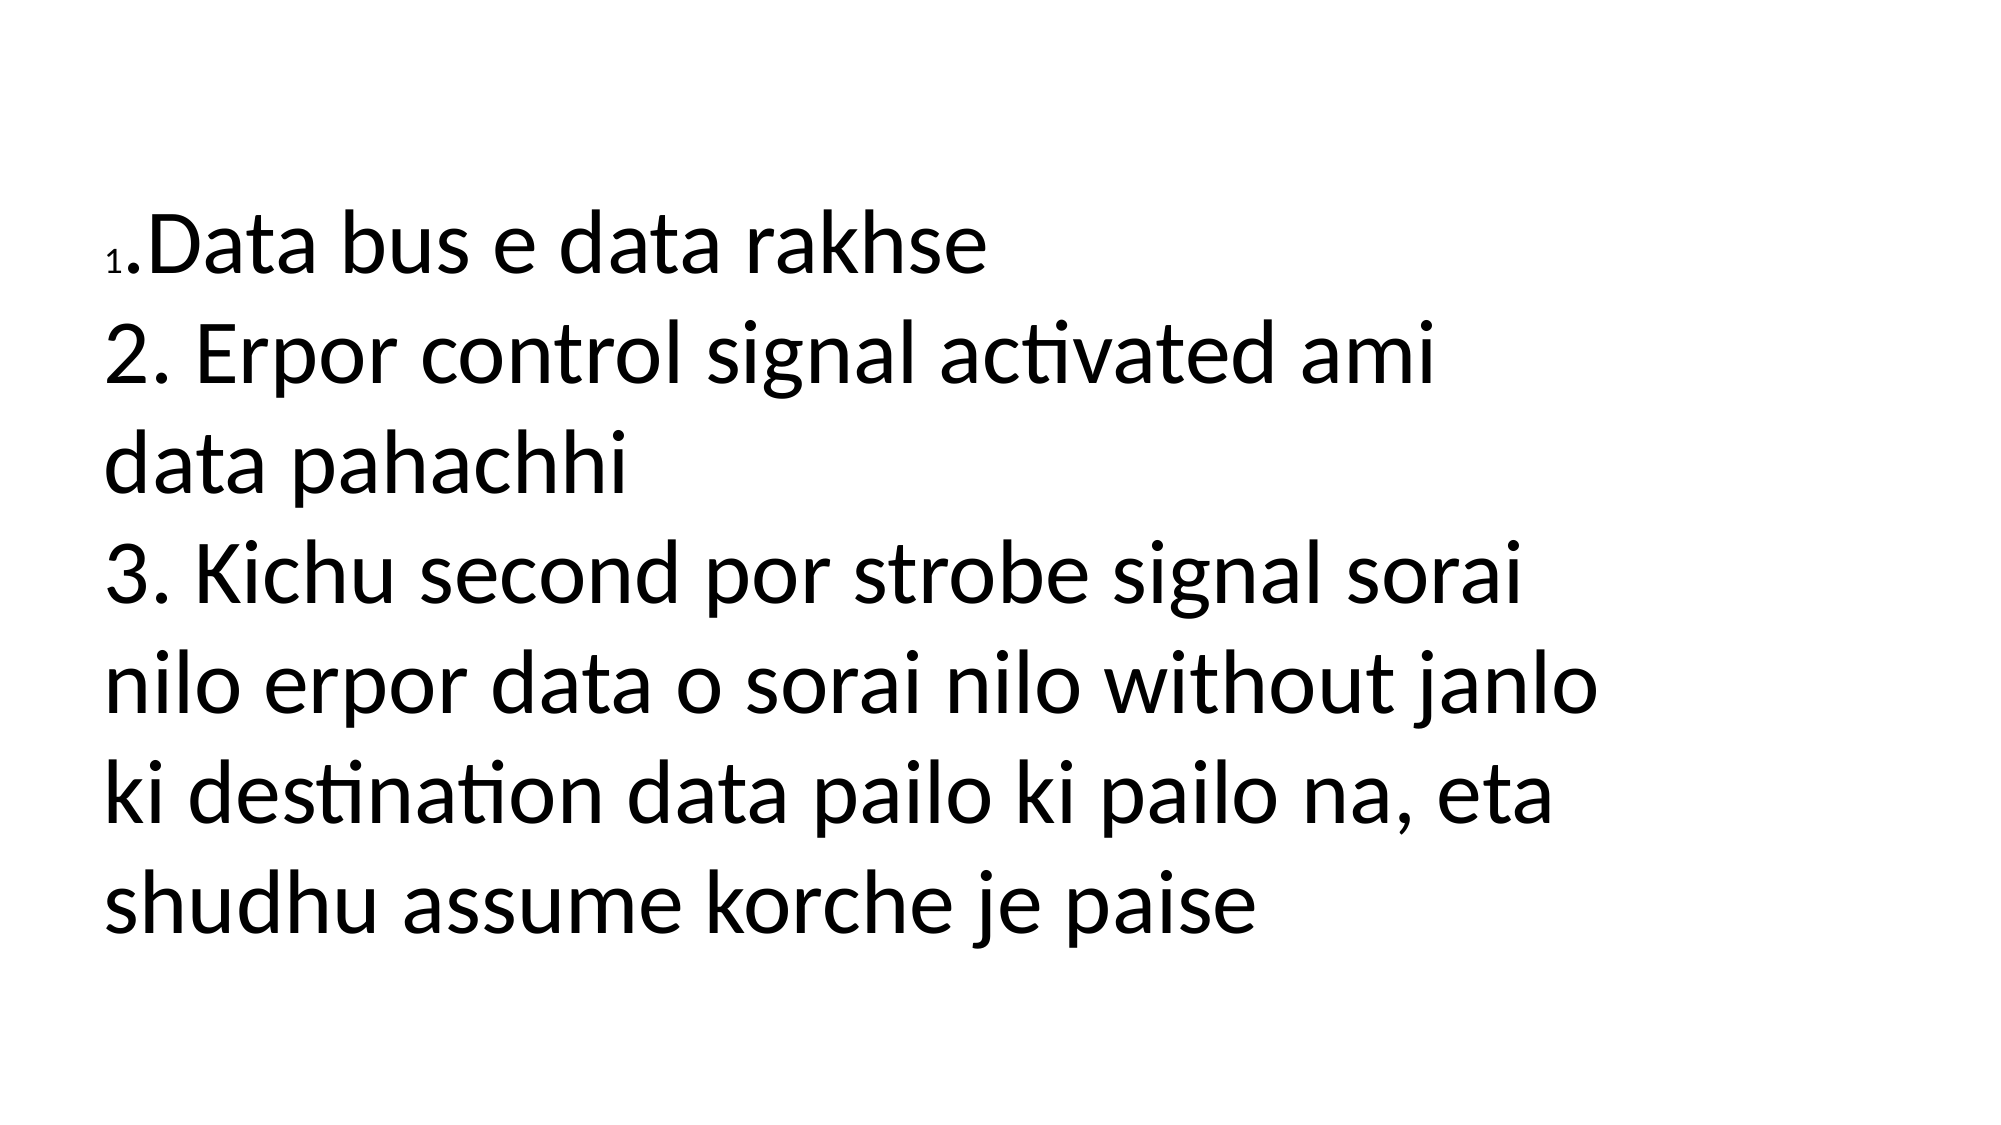

1.Data bus e data rakhse
2. Erpor control signal activated ami data pahachhi
3. Kichu second por strobe signal sorai nilo erpor data o sorai nilo without janlo ki destination data pailo ki pailo na, eta shudhu assume korche je paise